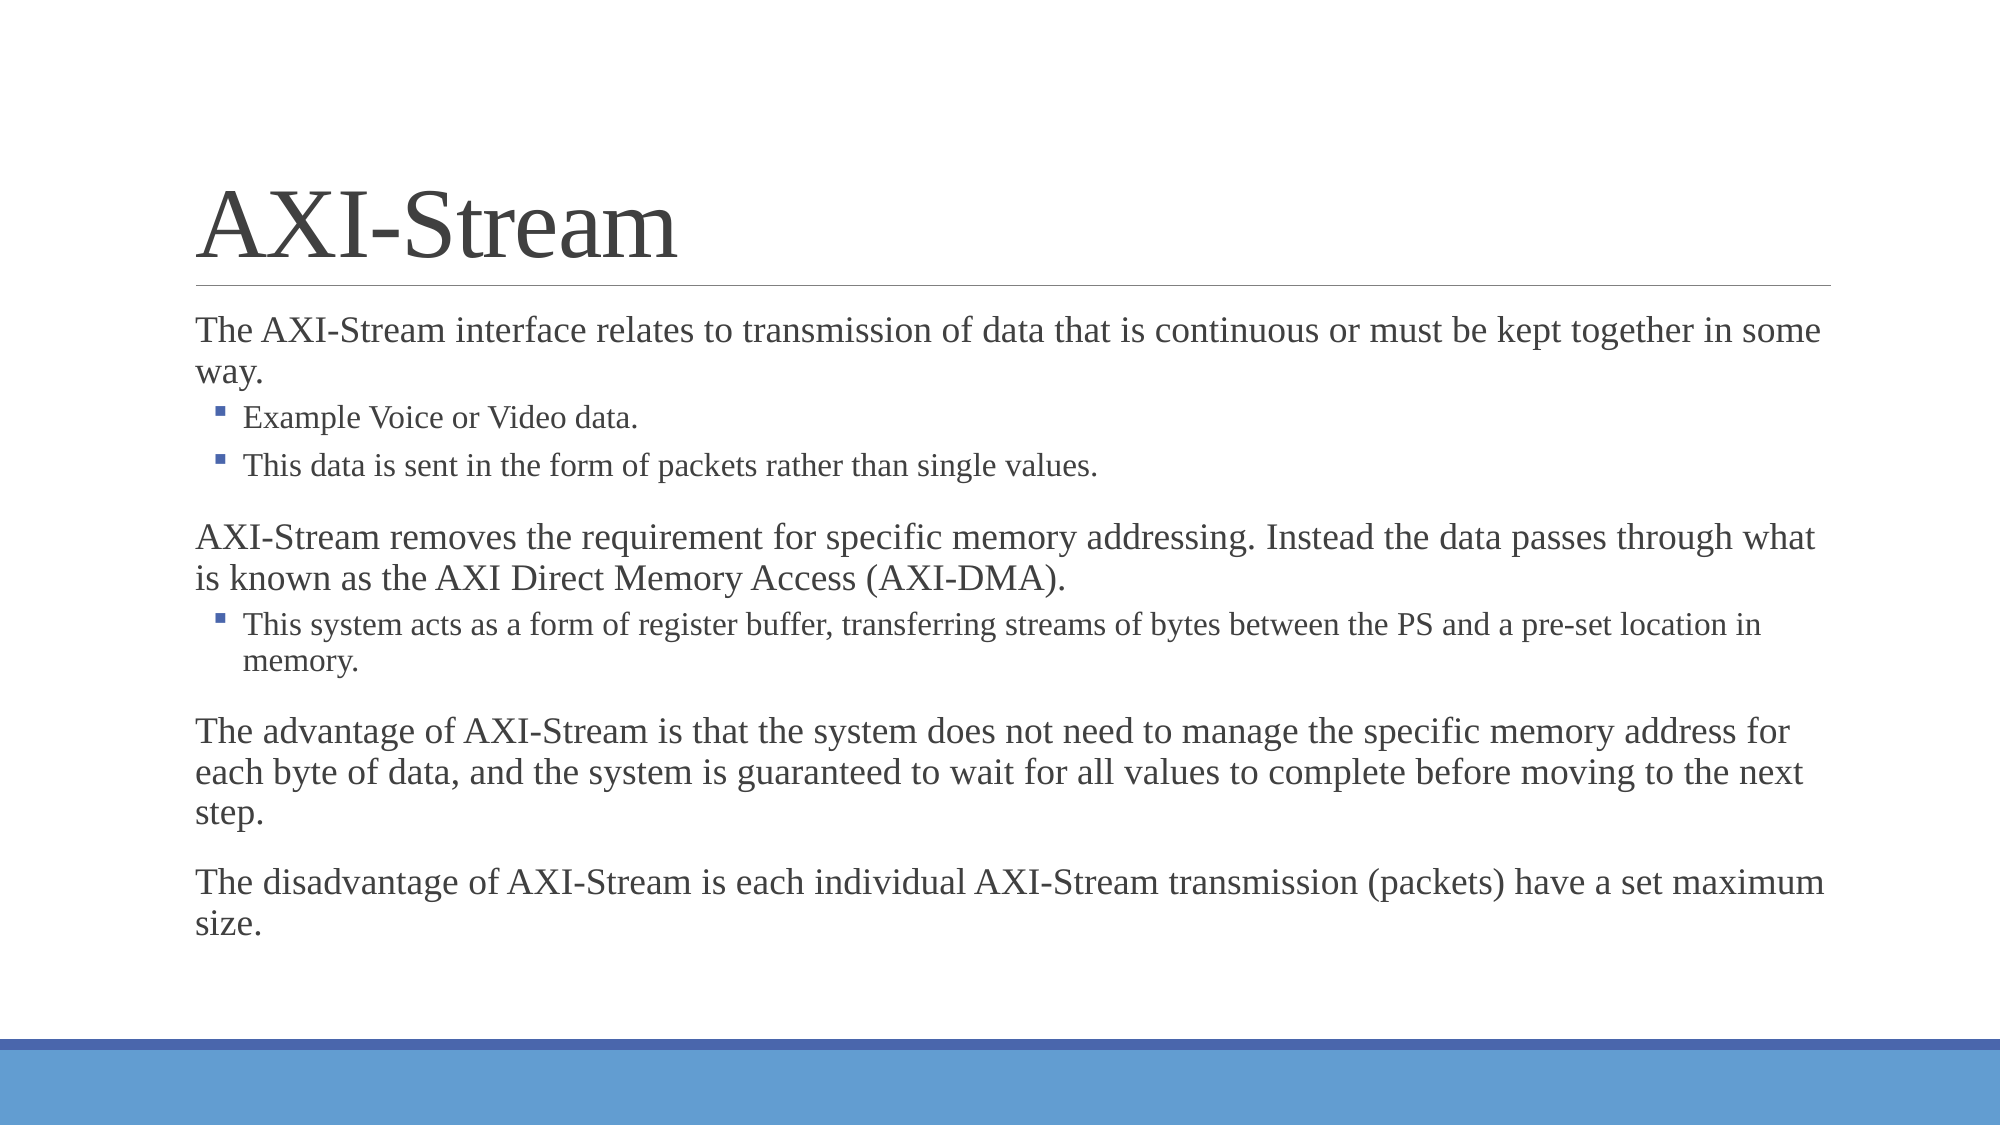

# AXI-Stream
The AXI-Stream interface relates to transmission of data that is continuous or must be kept together in some way.
Example Voice or Video data.
This data is sent in the form of packets rather than single values.
AXI-Stream removes the requirement for specific memory addressing. Instead the data passes through what is known as the AXI Direct Memory Access (AXI-DMA).
This system acts as a form of register buffer, transferring streams of bytes between the PS and a pre-set location in memory.
The advantage of AXI-Stream is that the system does not need to manage the specific memory address for each byte of data, and the system is guaranteed to wait for all values to complete before moving to the next step.
The disadvantage of AXI-Stream is each individual AXI-Stream transmission (packets) have a set maximum size.